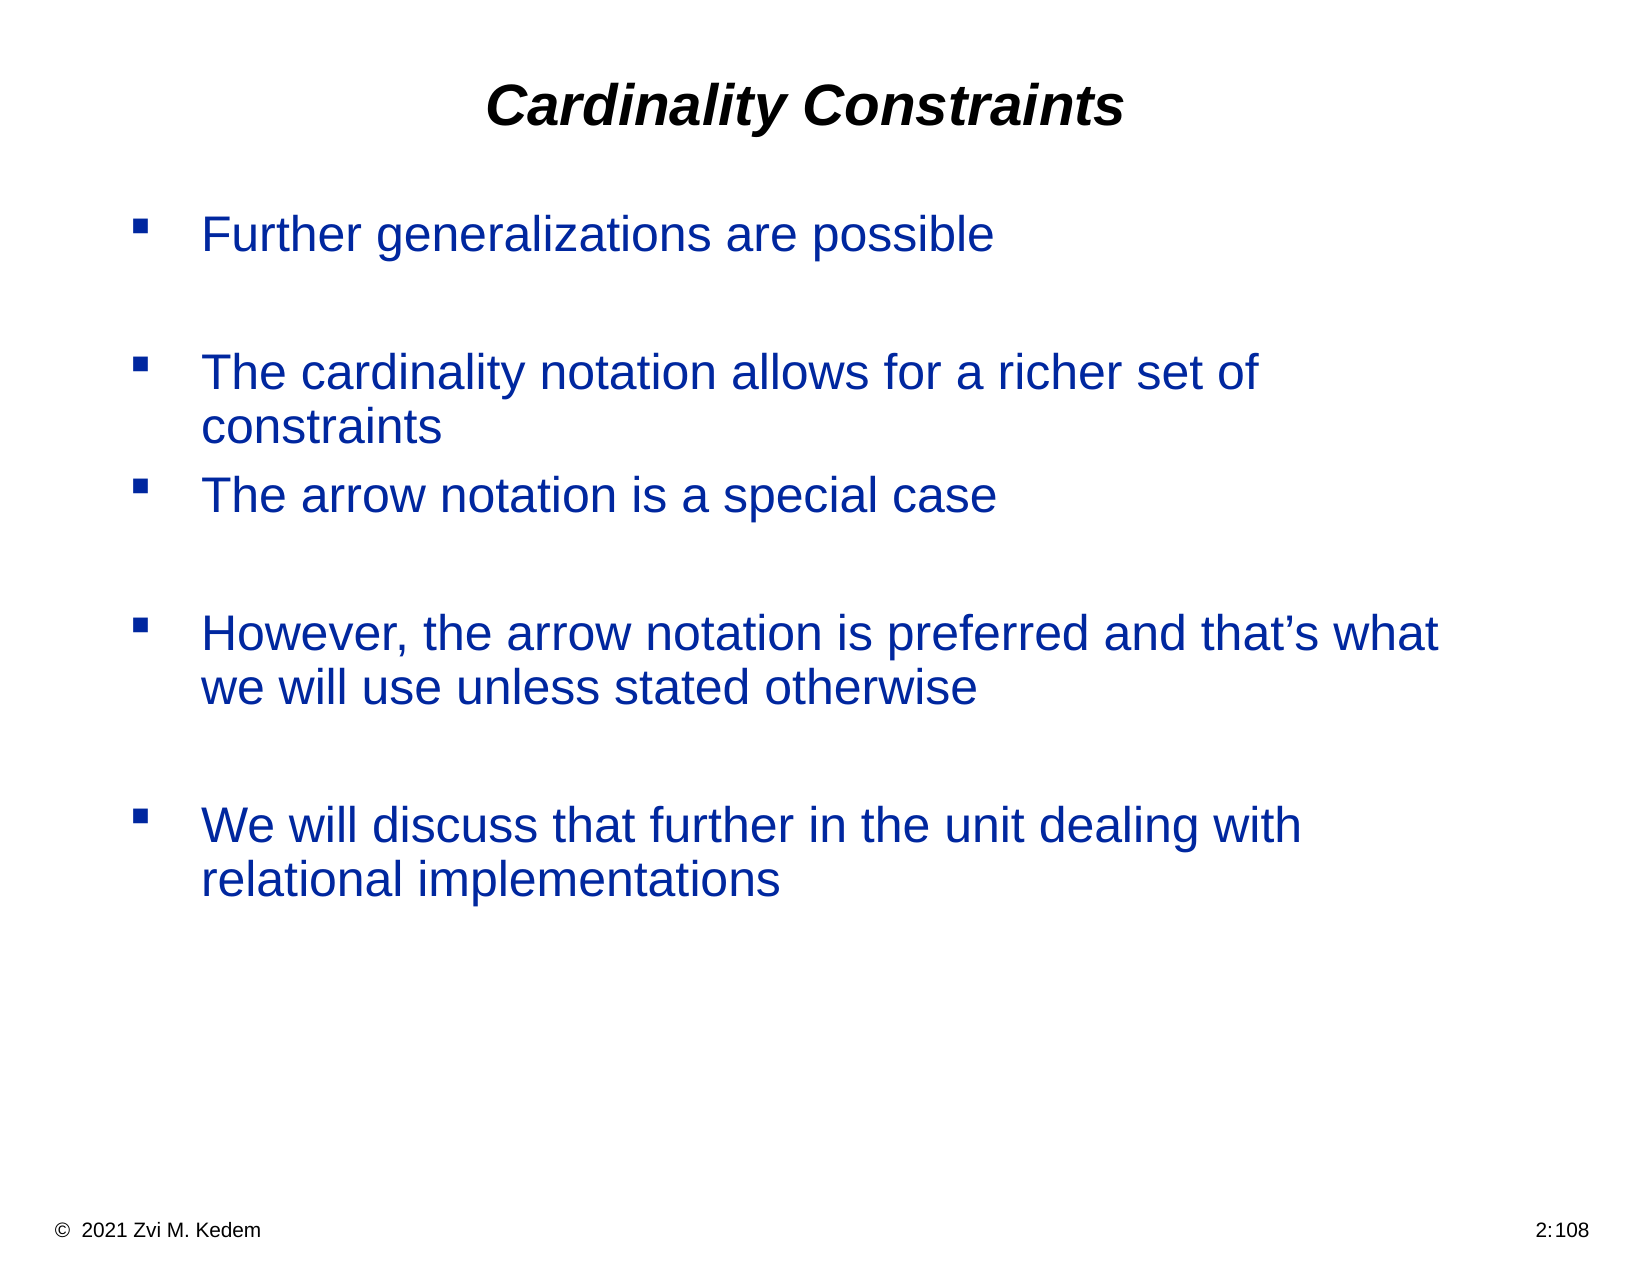

# Cardinality Constraints
Further generalizations are possible

The cardinality notation allows for a richer set of constraints
The arrow notation is a special case

However, the arrow notation is preferred and that’s what we will use unless stated otherwise

We will discuss that further in the unit dealing with relational implementations